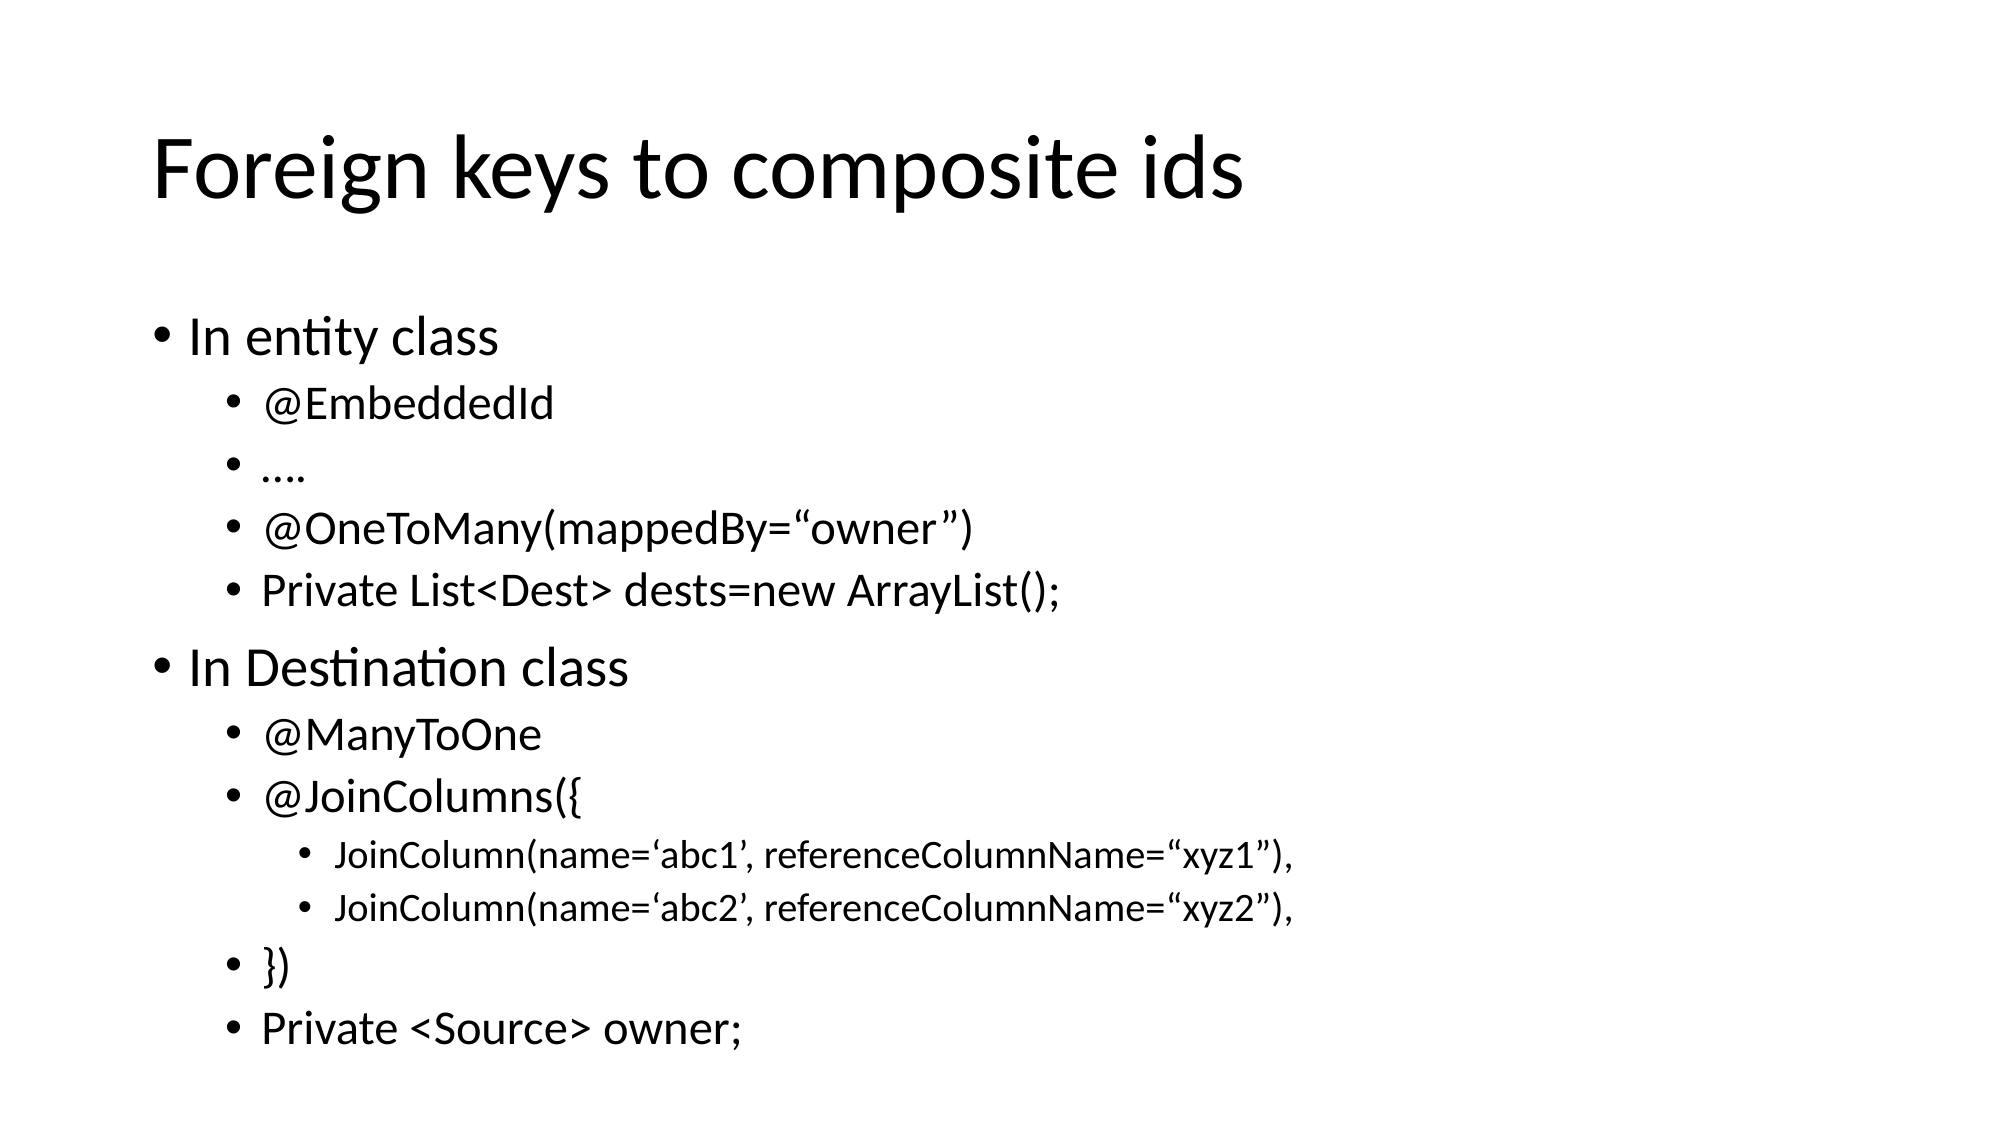

# Foreign keys to composite ids
In entity class
@EmbeddedId
….
@OneToMany(mappedBy=“owner”)
Private List<Dest> dests=new ArrayList();
In Destination class
@ManyToOne
@JoinColumns({
JoinColumn(name=‘abc1’, referenceColumnName=“xyz1”),
JoinColumn(name=‘abc2’, referenceColumnName=“xyz2”),
})
Private <Source> owner;